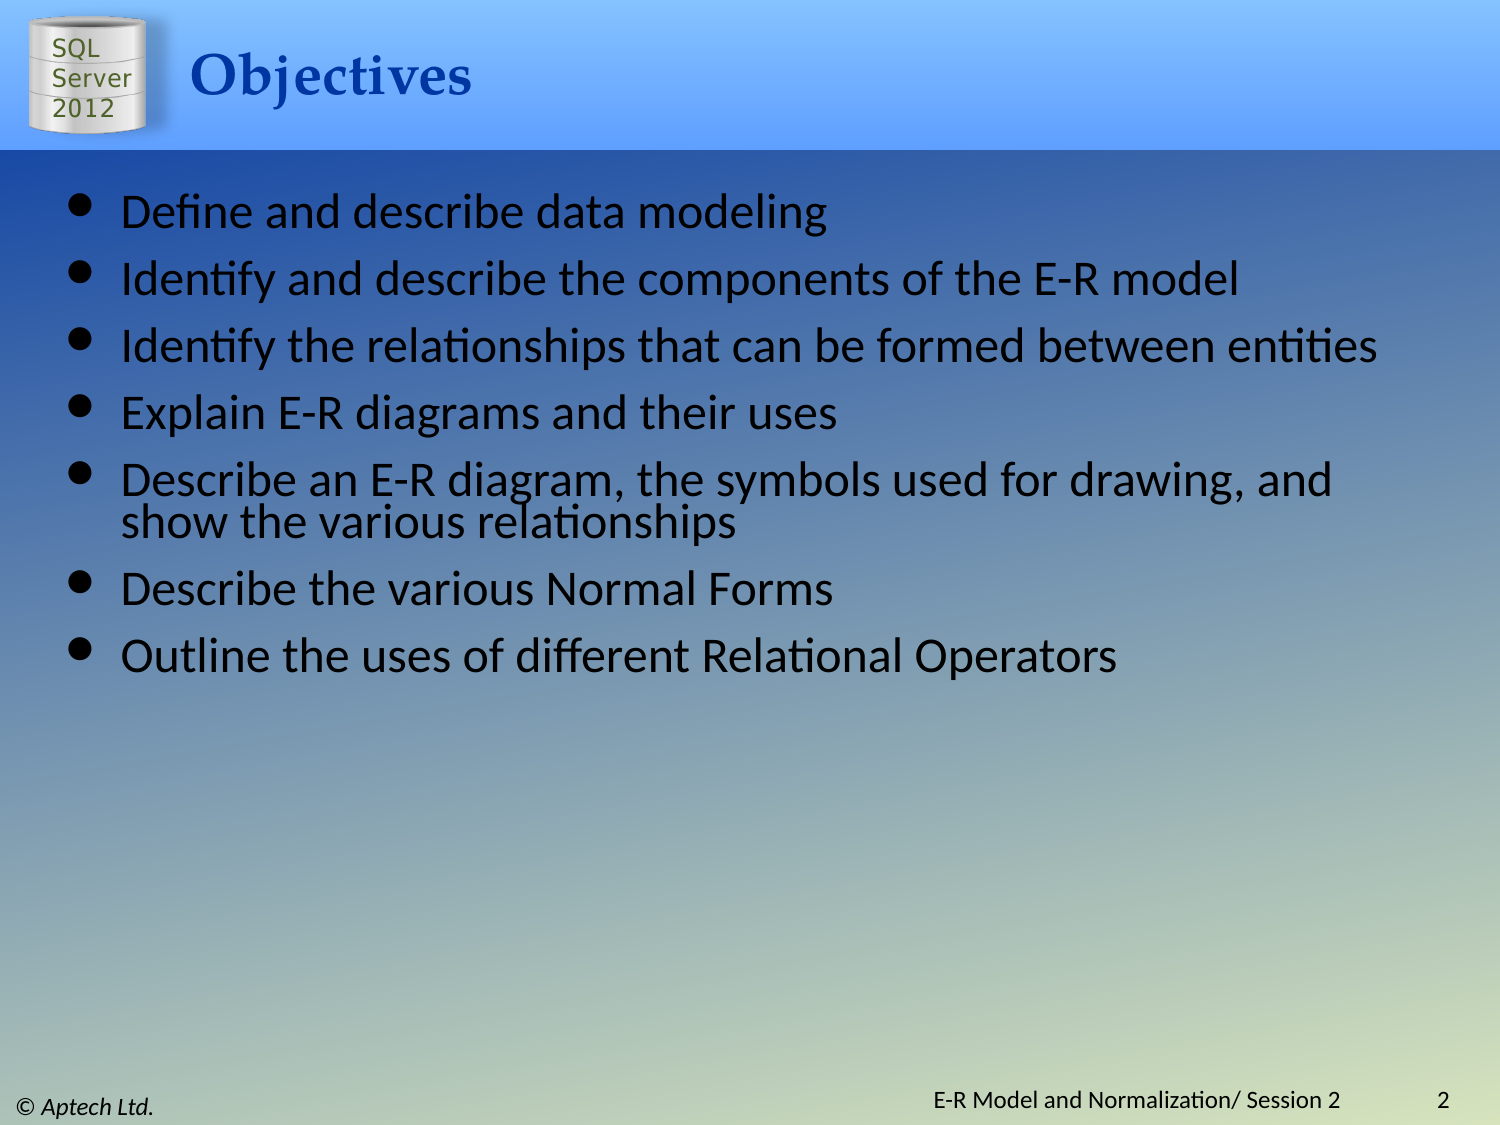

# Objectives
Define and describe data modeling
Identify and describe the components of the E-R model
Identify the relationships that can be formed between entities
Explain E-R diagrams and their uses
Describe an E-R diagram, the symbols used for drawing, and show the various relationships
Describe the various Normal Forms
Outline the uses of different Relational Operators

E-R Model and Normalization/ Session 2
2